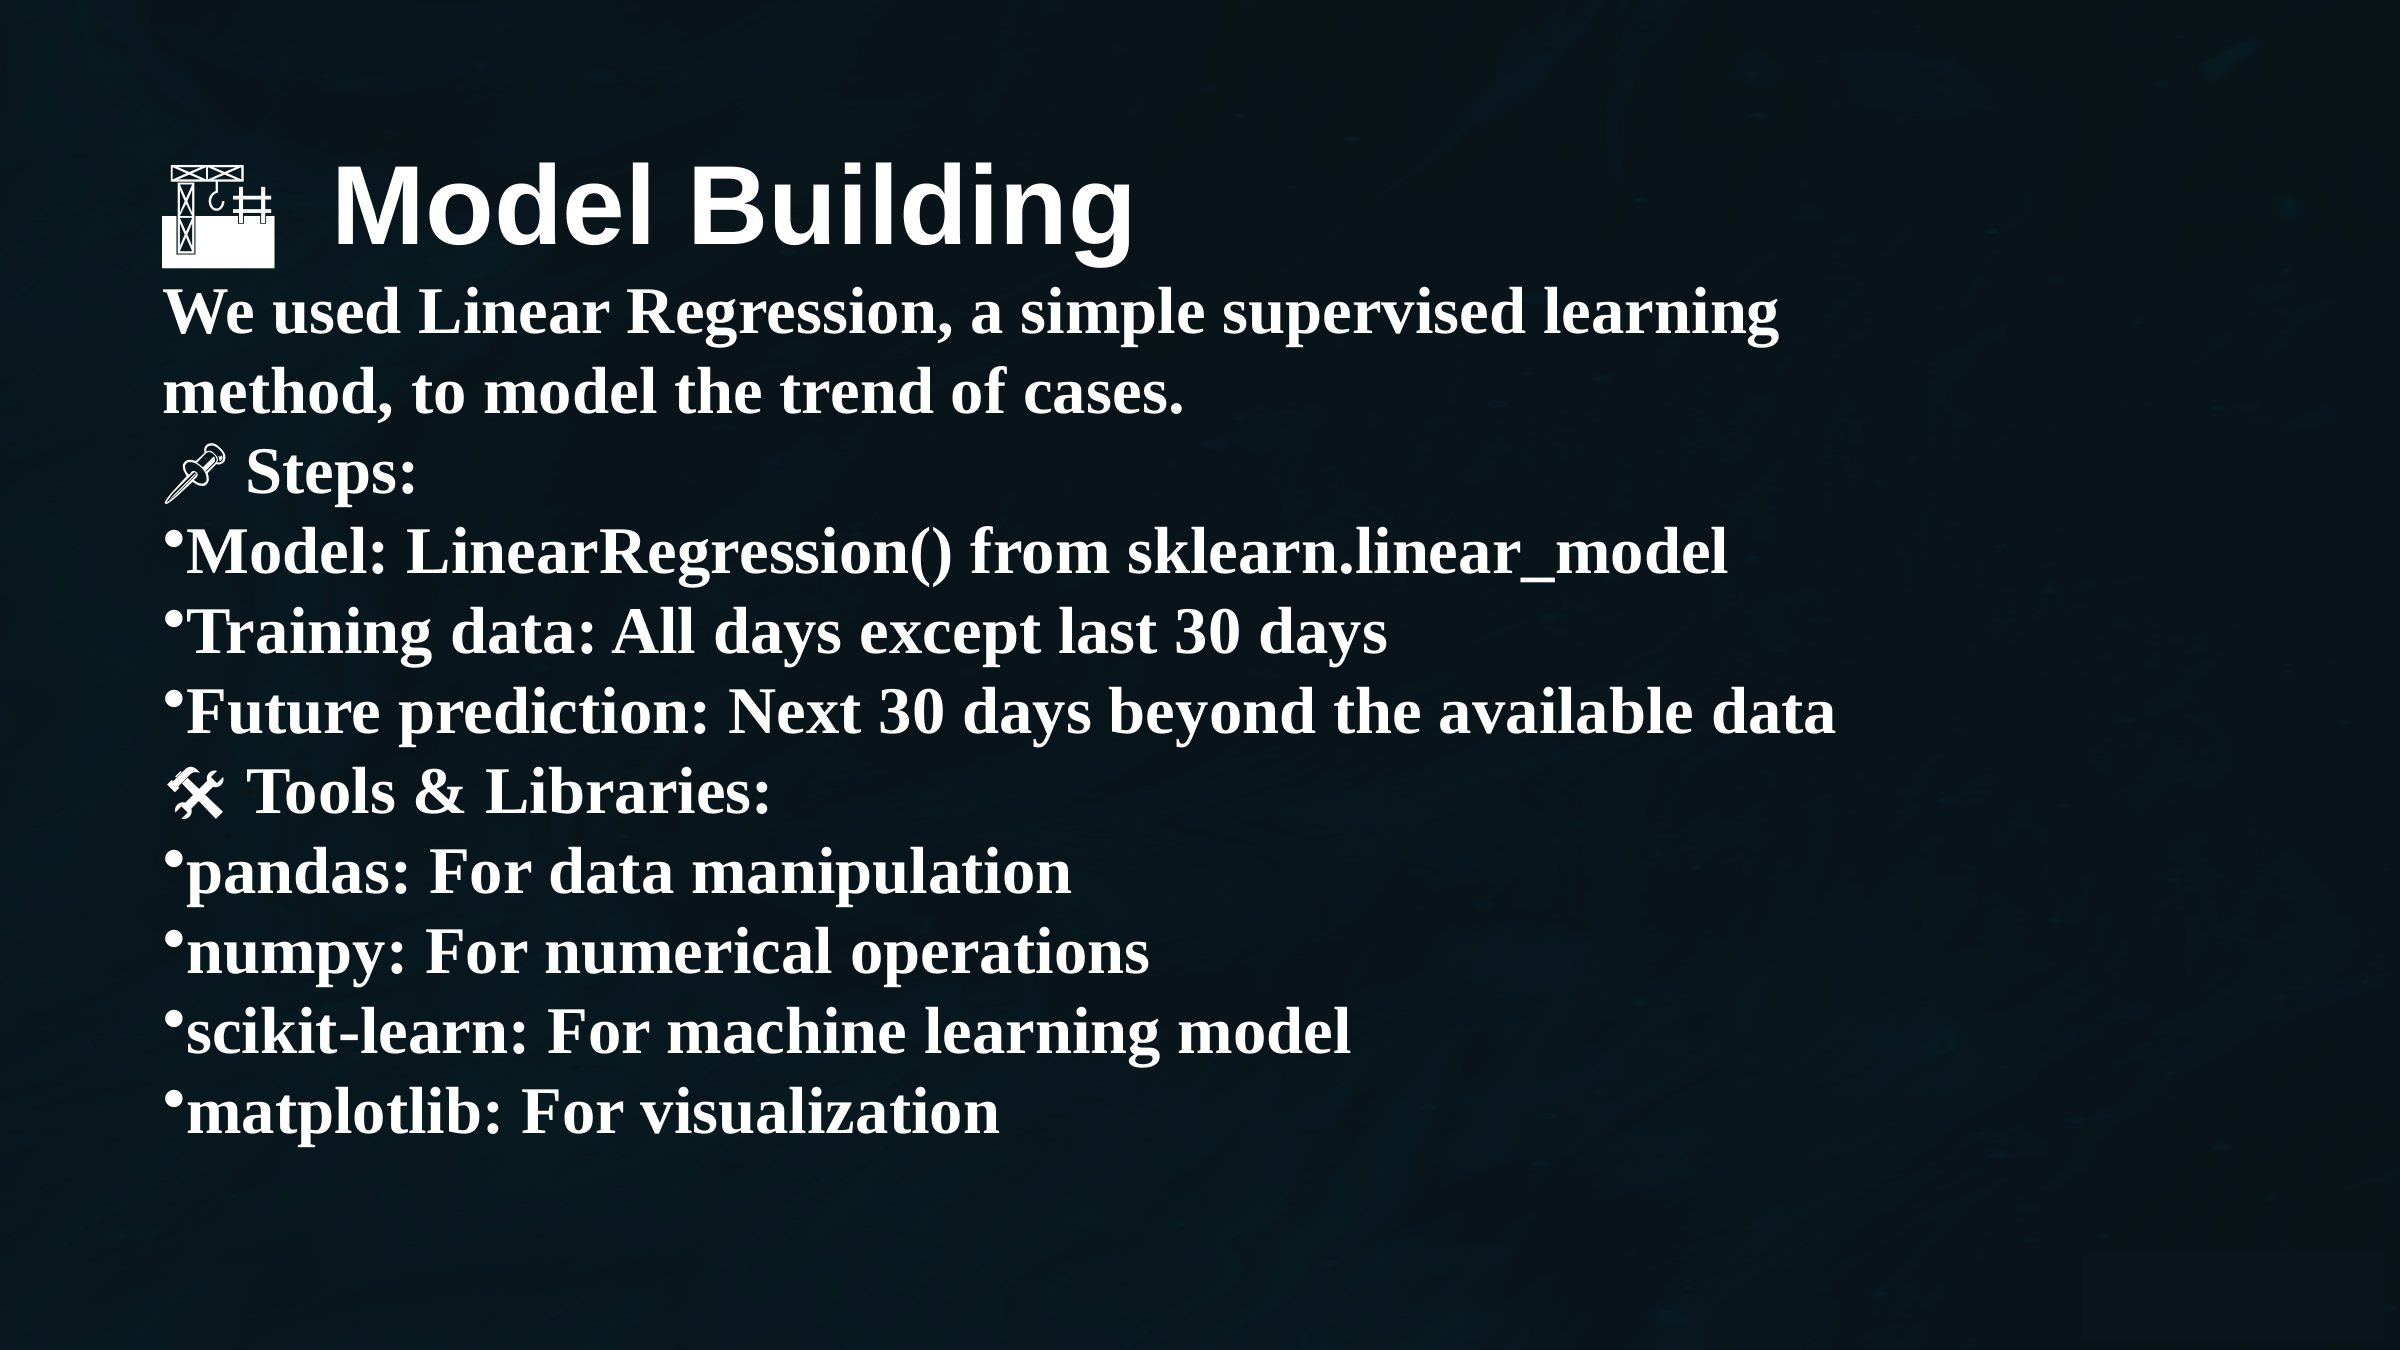

🏗️  Model Building
We used Linear Regression, a simple supervised learning method, to model the trend of cases.
📌 Steps:
Model: LinearRegression() from sklearn.linear_model
Training data: All days except last 30 days
Future prediction: Next 30 days beyond the available data
🛠 Tools & Libraries:
pandas: For data manipulation
numpy: For numerical operations
scikit-learn: For machine learning model
matplotlib: For visualization